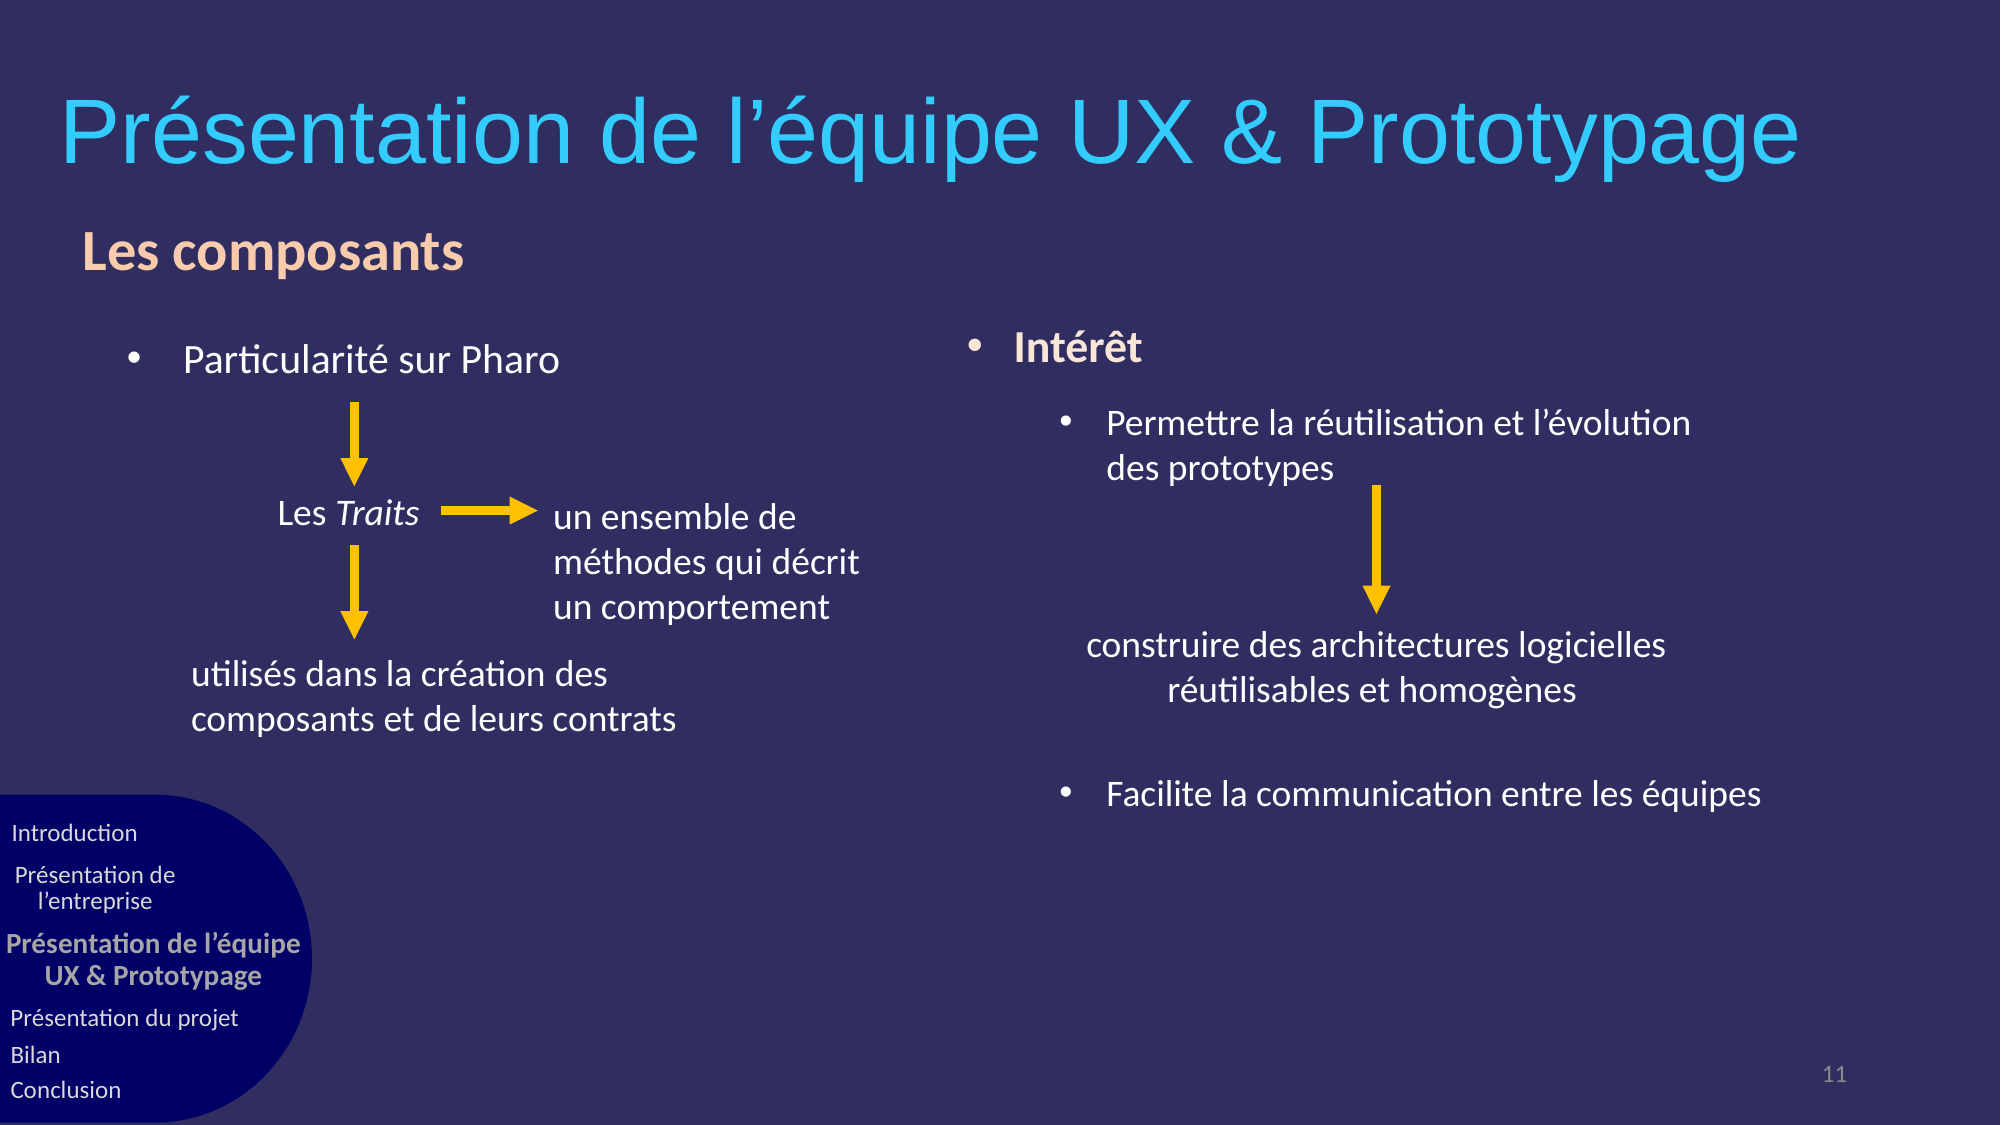

Présentation de l’équipe UX & Prototypage
Les composants
Intérêt
Permettre la réutilisation et l’évolution des prototypes
construire des architectures logicielles réutilisables et homogènes
Facilite la communication entre les équipes
Particularité sur Pharo
Les Traits
un ensemble de méthodes qui décrit un comportement
utilisés dans la création des composants et de leurs contrats

Introduction
Présentation de l’entreprise
Présentation de l’équipe UX & Prototypage
Présentation du projet
Bilan
Conclusion
11